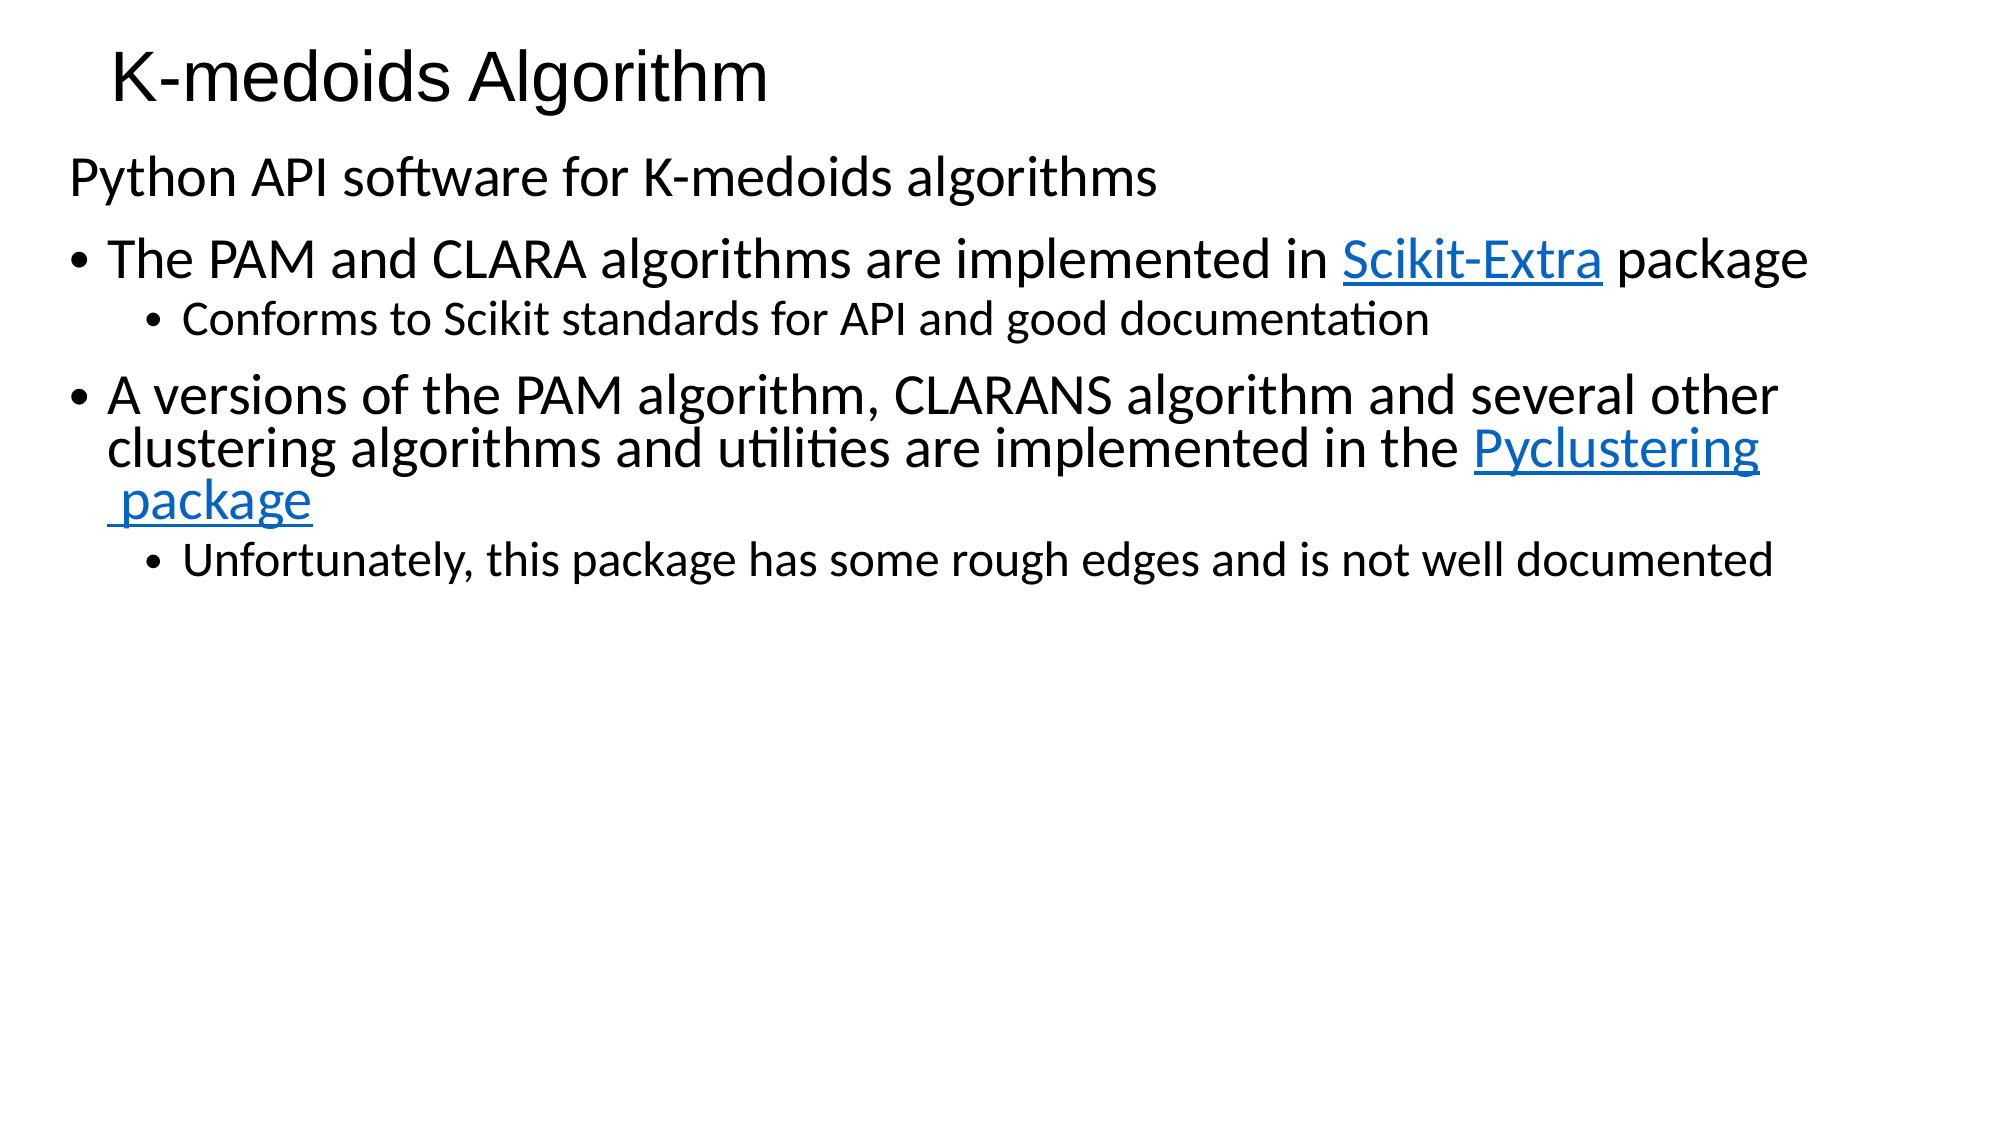

# K-medoids Algorithm
Python API software for K-medoids algorithms
The PAM and CLARA algorithms are implemented in Scikit-Extra package
Conforms to Scikit standards for API and good documentation
A versions of the PAM algorithm, CLARANS algorithm and several other clustering algorithms and utilities are implemented in the Pyclustering package
Unfortunately, this package has some rough edges and is not well documented